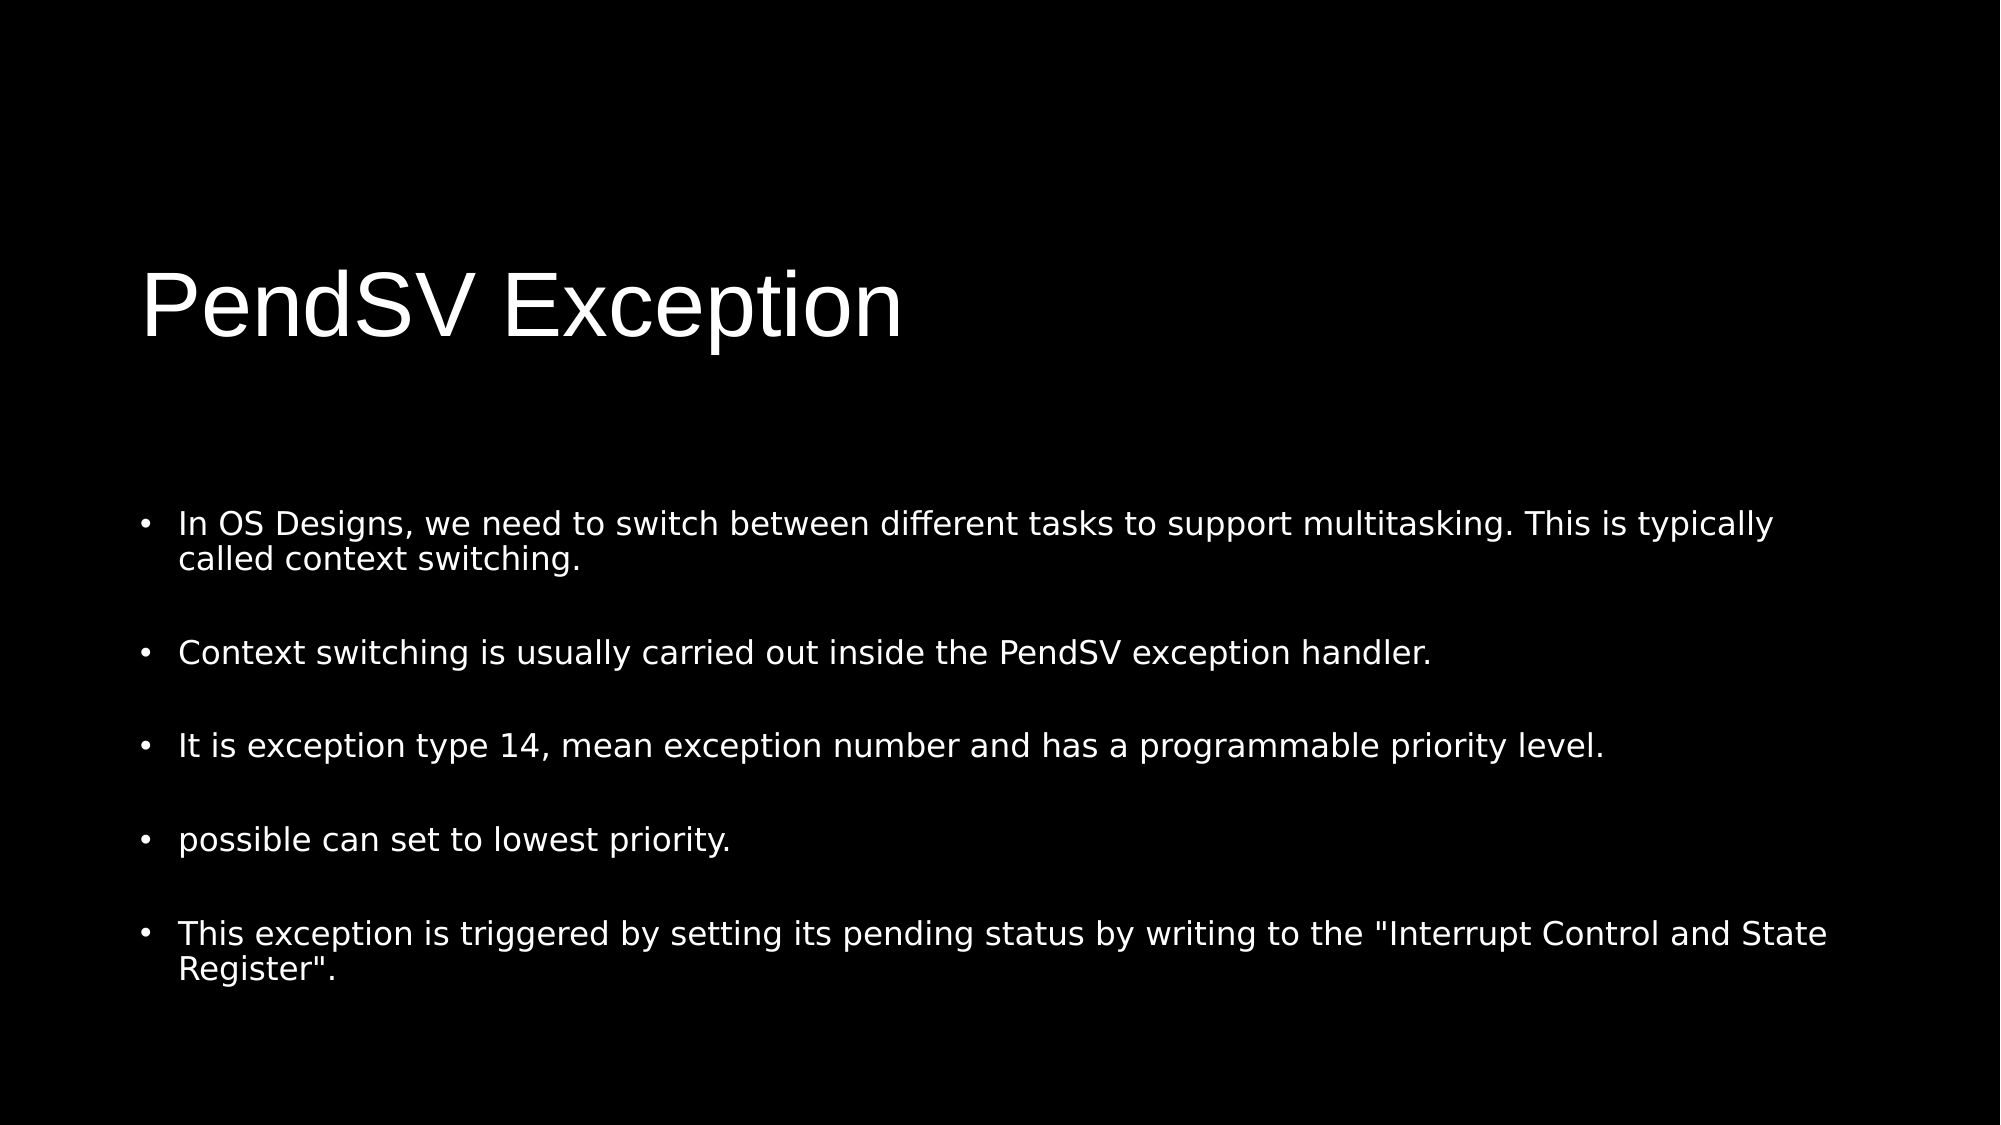

# PendSV Exception
In OS Designs, we need to switch between different tasks to support multitasking. This is typically called context switching.

Context switching is usually carried out inside the PendSV exception handler.

It is exception type 14, mean exception number and has a programmable priority level.

possible can set to lowest priority.

This exception is triggered by setting its pending status by writing to the "Interrupt Control and State Register".